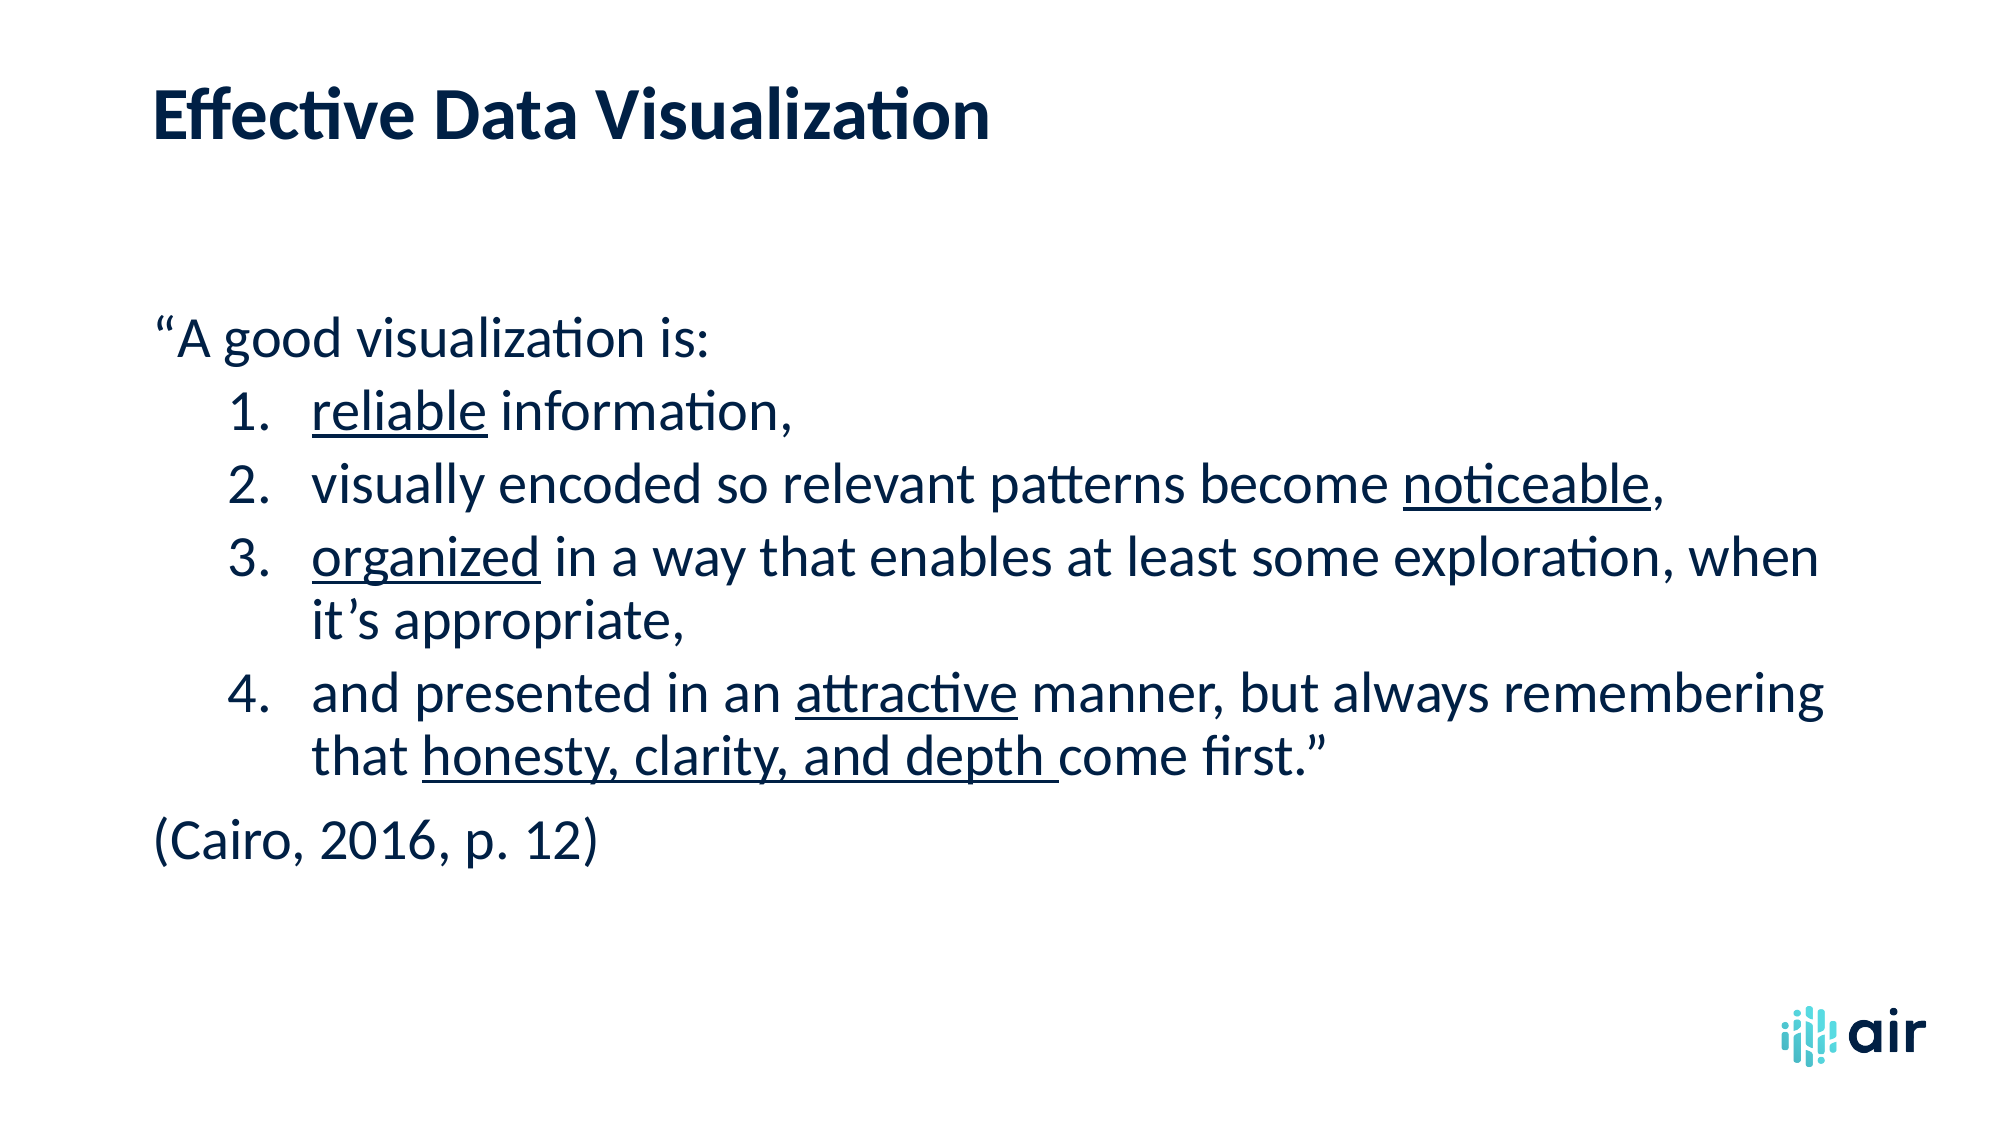

# Effective Data Visualization
“A good visualization is:
reliable information,
visually encoded so relevant patterns become noticeable,
organized in a way that enables at least some exploration, when it’s appropriate,
and presented in an attractive manner, but always remembering that honesty, clarity, and depth come first.”
(Cairo, 2016, p. 12)